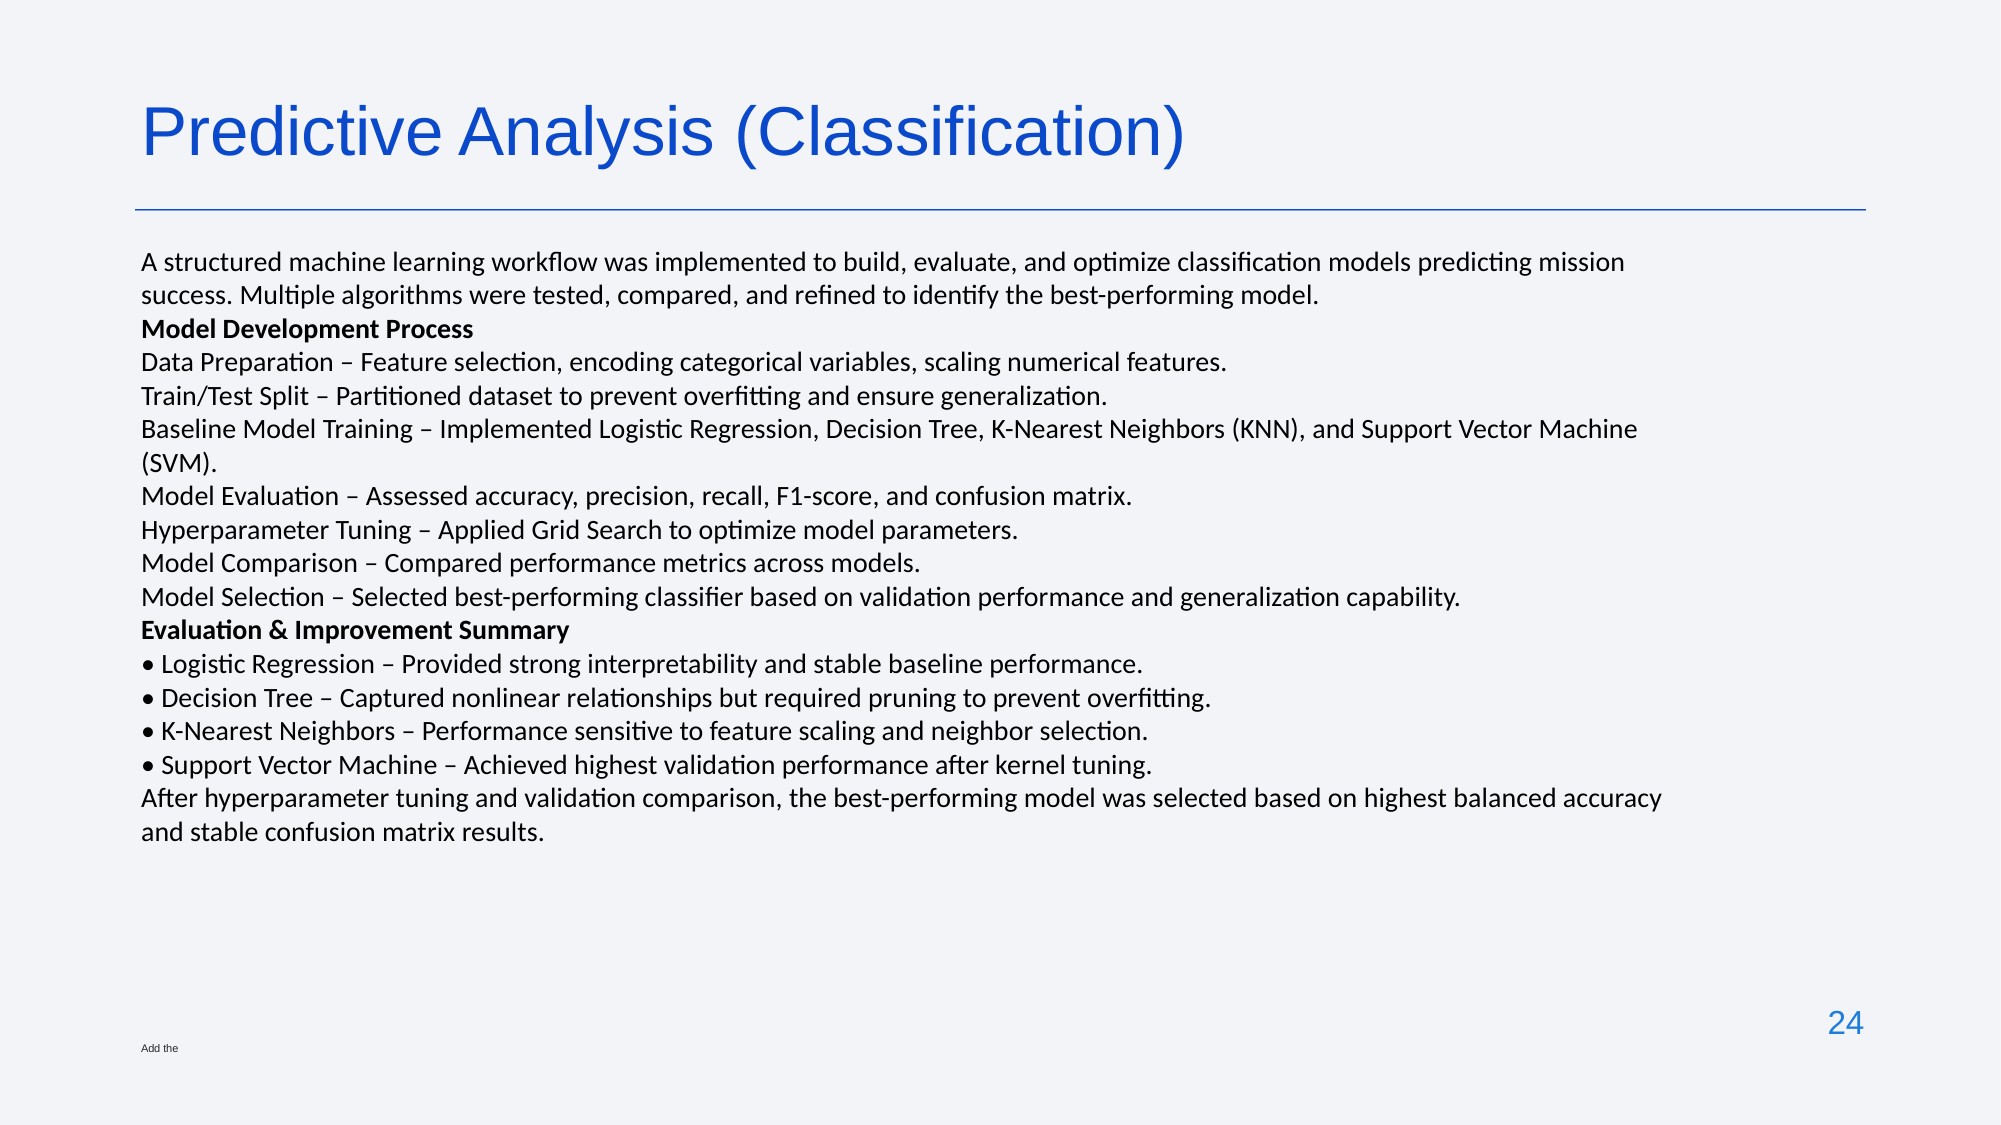

Predictive Analysis (Classification)
A structured machine learning workflow was implemented to build, evaluate, and optimize classification models predicting mission success. Multiple algorithms were tested, compared, and refined to identify the best-performing model.
Model Development Process
Data Preparation – Feature selection, encoding categorical variables, scaling numerical features.
Train/Test Split – Partitioned dataset to prevent overfitting and ensure generalization.
Baseline Model Training – Implemented Logistic Regression, Decision Tree, K-Nearest Neighbors (KNN), and Support Vector Machine (SVM).
Model Evaluation – Assessed accuracy, precision, recall, F1-score, and confusion matrix.
Hyperparameter Tuning – Applied Grid Search to optimize model parameters.
Model Comparison – Compared performance metrics across models.
Model Selection – Selected best-performing classifier based on validation performance and generalization capability.
Evaluation & Improvement Summary
• Logistic Regression – Provided strong interpretability and stable baseline performance.
• Decision Tree – Captured nonlinear relationships but required pruning to prevent overfitting.
• K-Nearest Neighbors – Performance sensitive to feature scaling and neighbor selection.
• Support Vector Machine – Achieved highest validation performance after kernel tuning.
After hyperparameter tuning and validation comparison, the best-performing model was selected based on highest balanced accuracy and stable confusion matrix results.

Add the
24